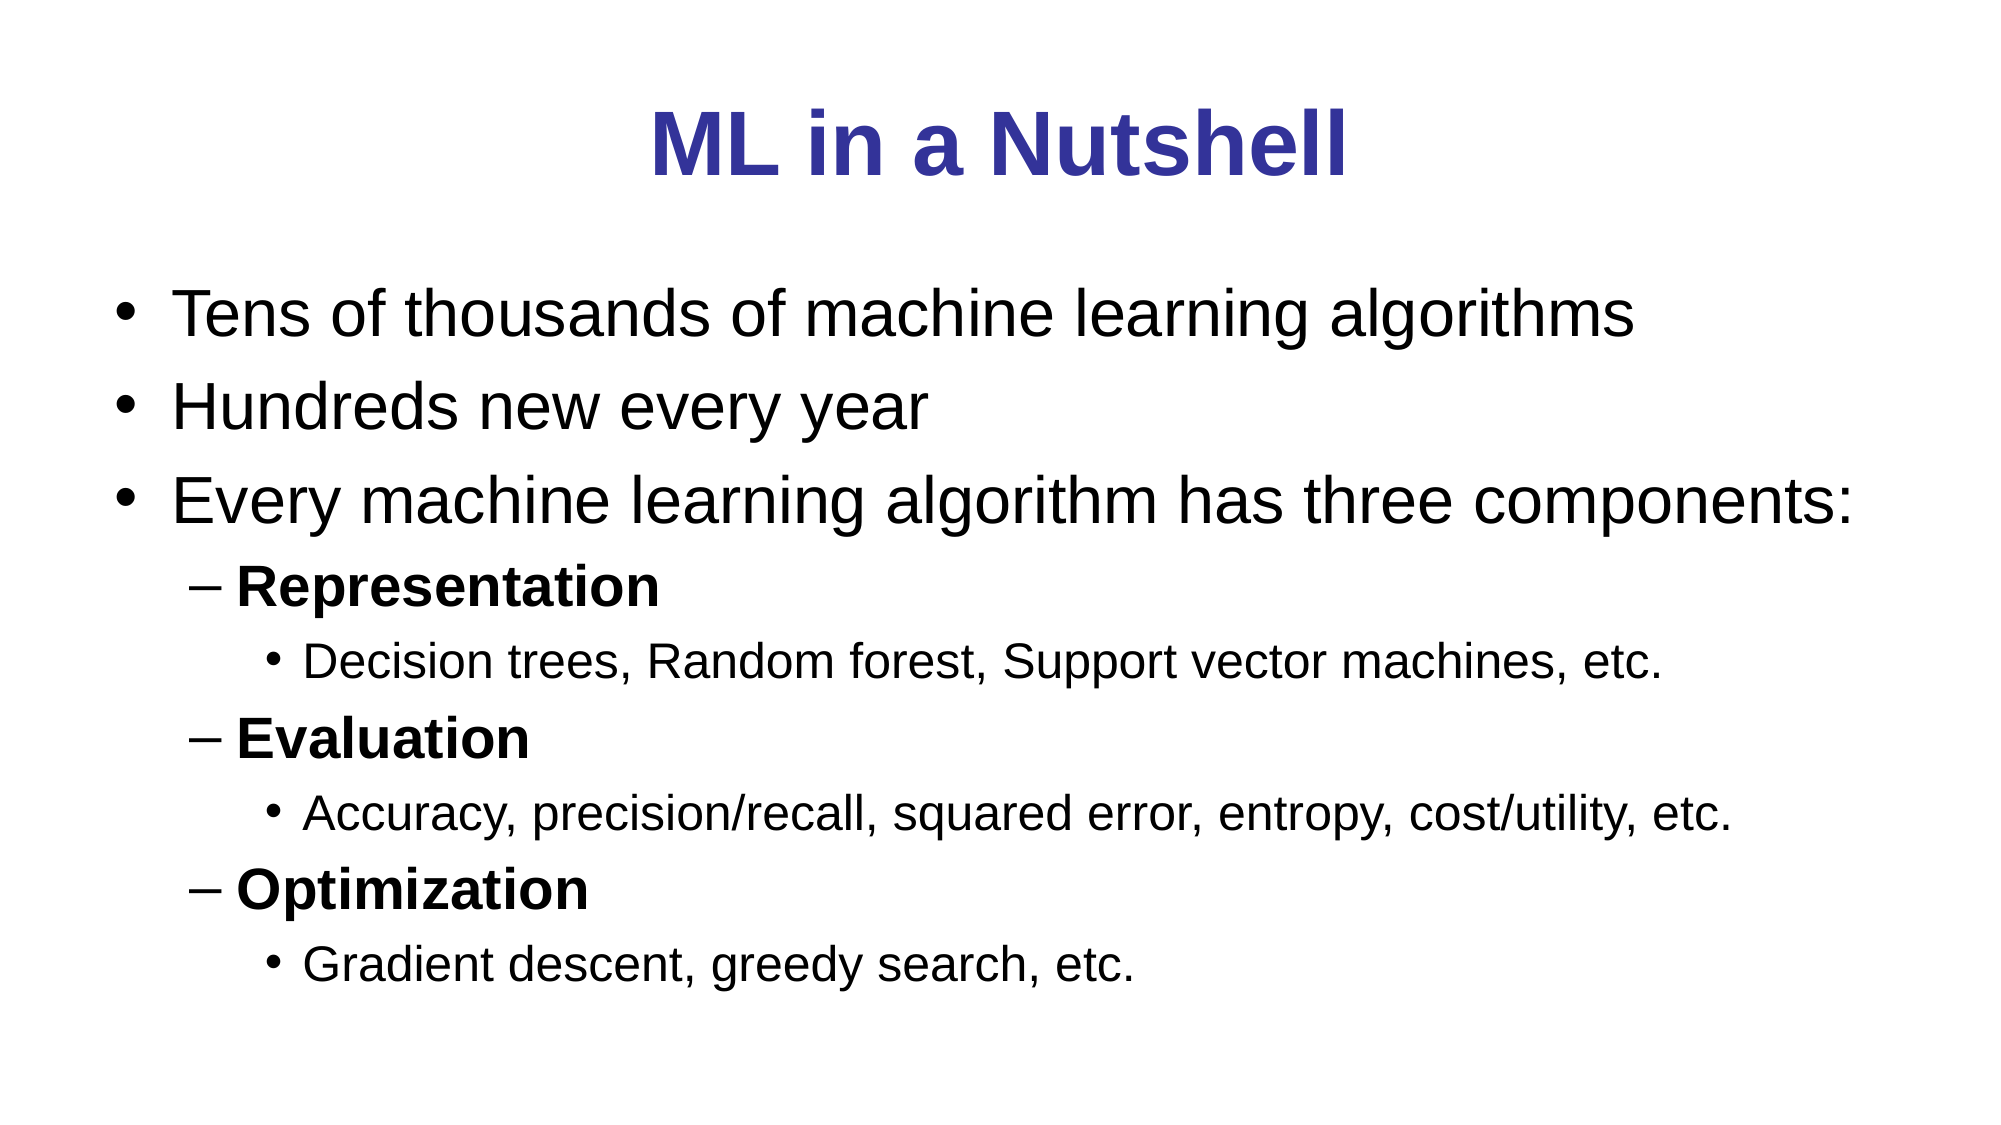

# ML in a Nutshell
Tens of thousands of machine learning algorithms
Hundreds new every year
Every machine learning algorithm has three components:
Representation
Decision trees, Random forest, Support vector machines, etc.
Evaluation
Accuracy, precision/recall, squared error, entropy, cost/utility, etc.
Optimization
Gradient descent, greedy search, etc.